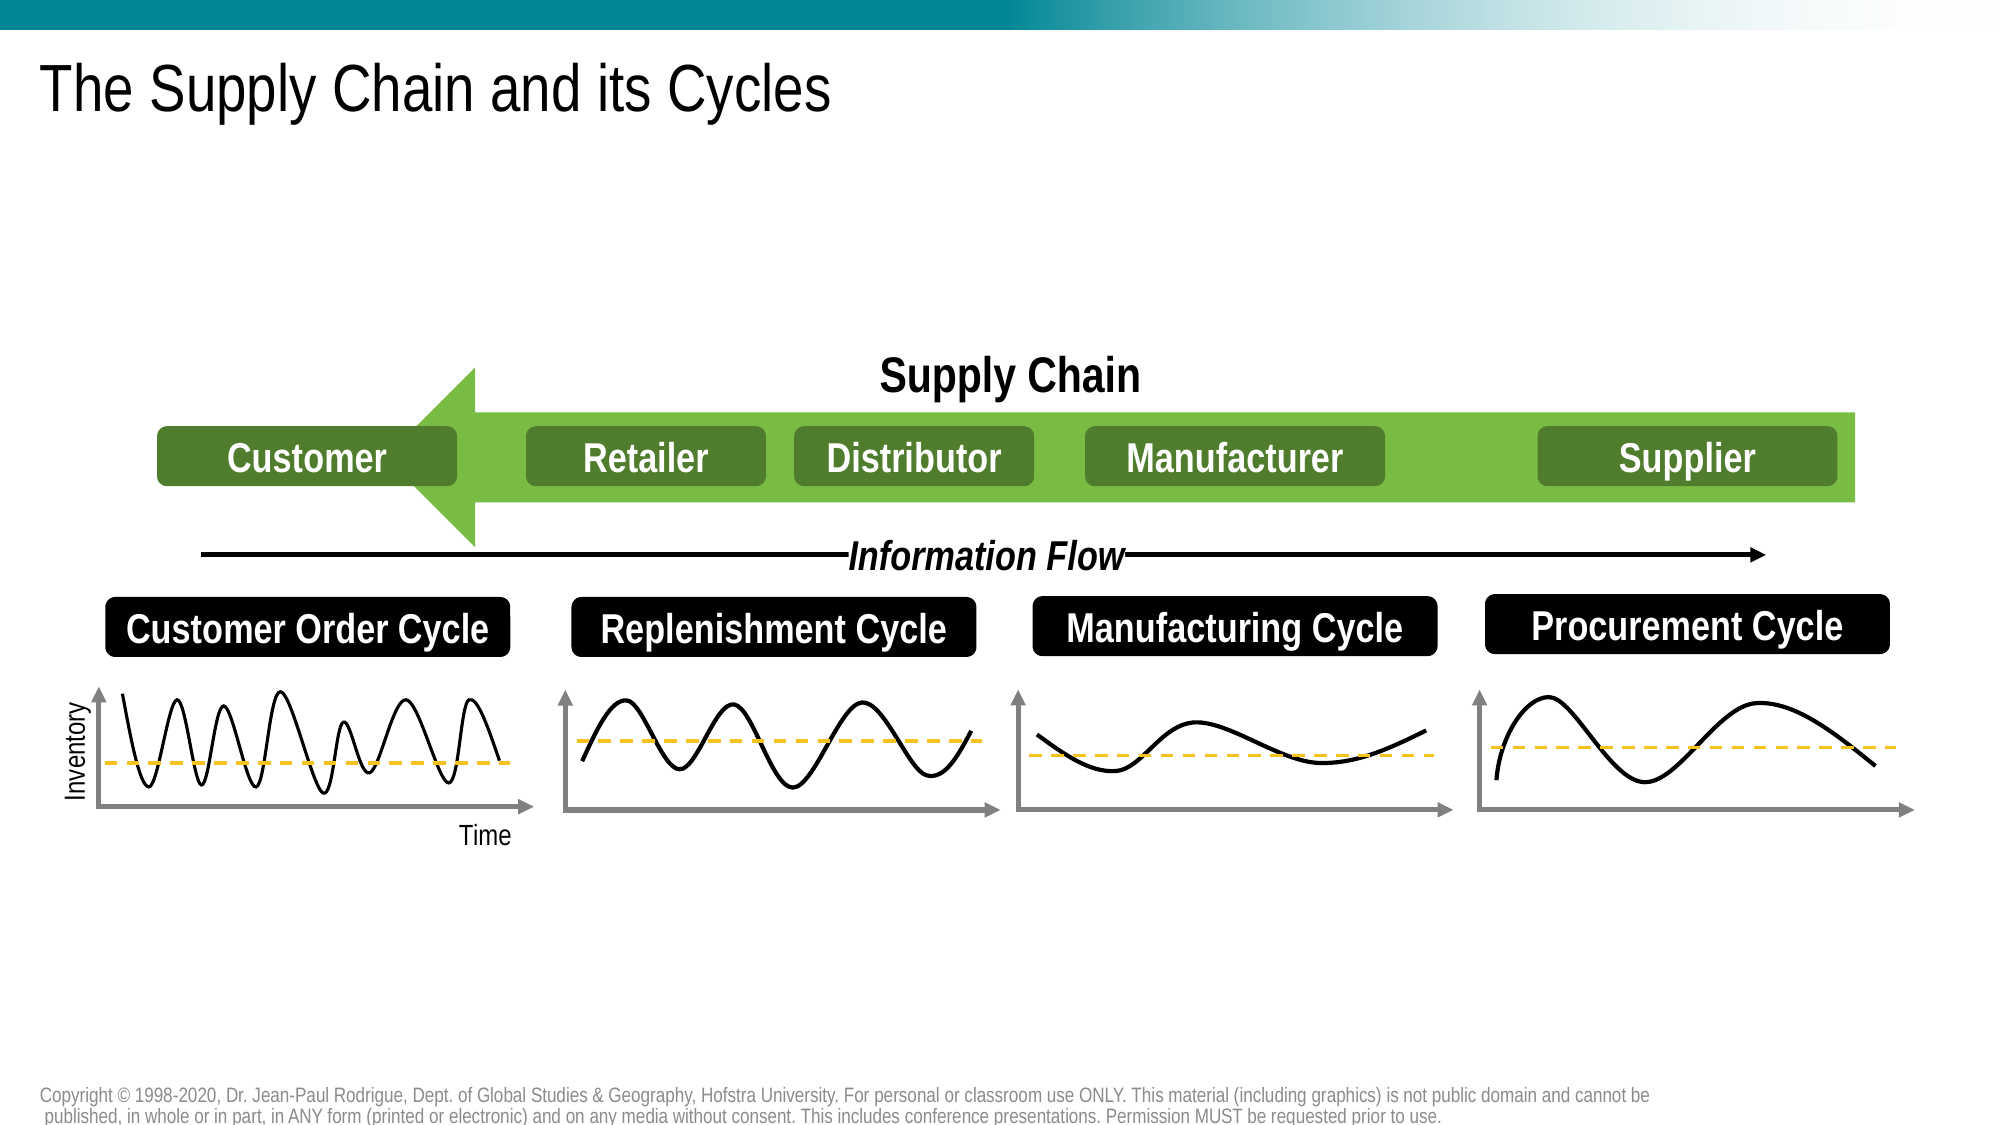

# The Supply Chain and its Cycles
Supply Chain
Customer
Retailer
Distributor
Manufacturer
Supplier
Information Flow
Procurement Cycle
Manufacturing Cycle
Customer Order Cycle
Replenishment Cycle

Inventory
Time
Copyright © 1998-2020, Dr. Jean-Paul Rodrigue, Dept. of Global Studies & Geography, Hofstra University. For personal or classroom use ONLY. This material (including graphics) is not public domain and cannot be published, in whole or in part, in ANY form (printed or electronic) and on any media without consent. This includes conference presentations. Permission MUST be requested prior to use.